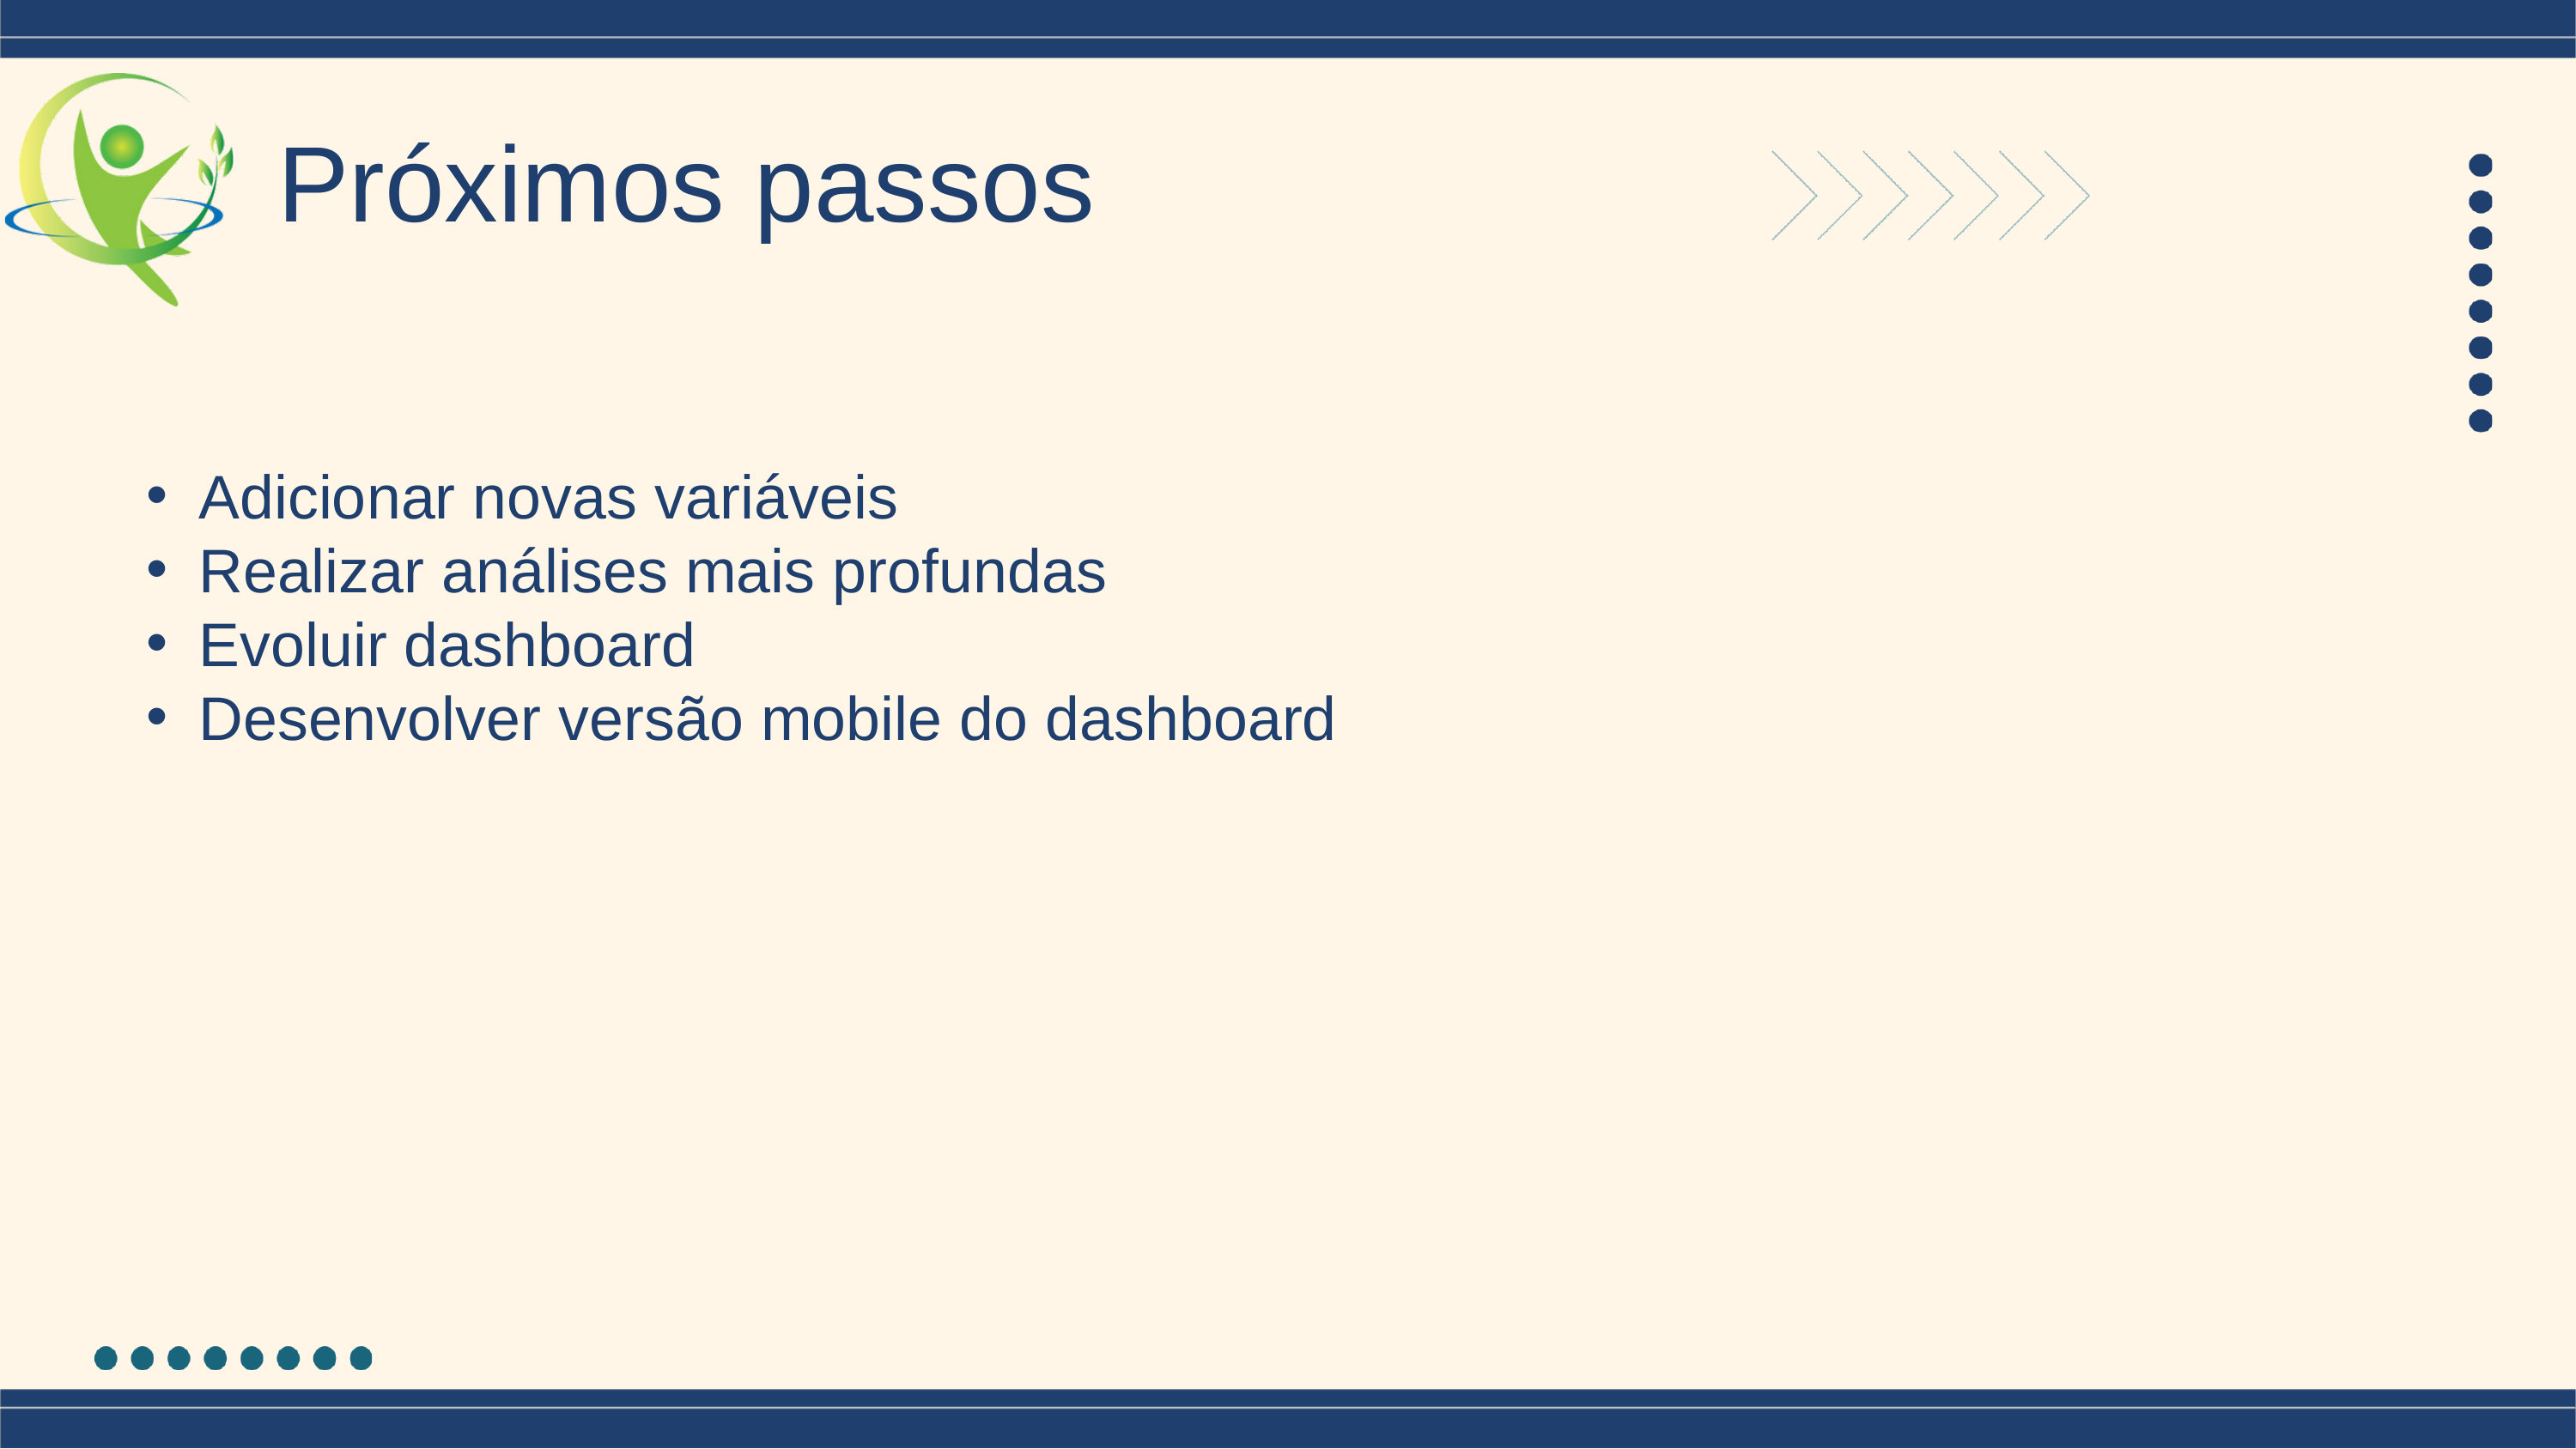

Próximos passos

Adicionar novas variáveis
Realizar análises mais profundas
Evoluir dashboard
Desenvolver versão mobile do dashboard